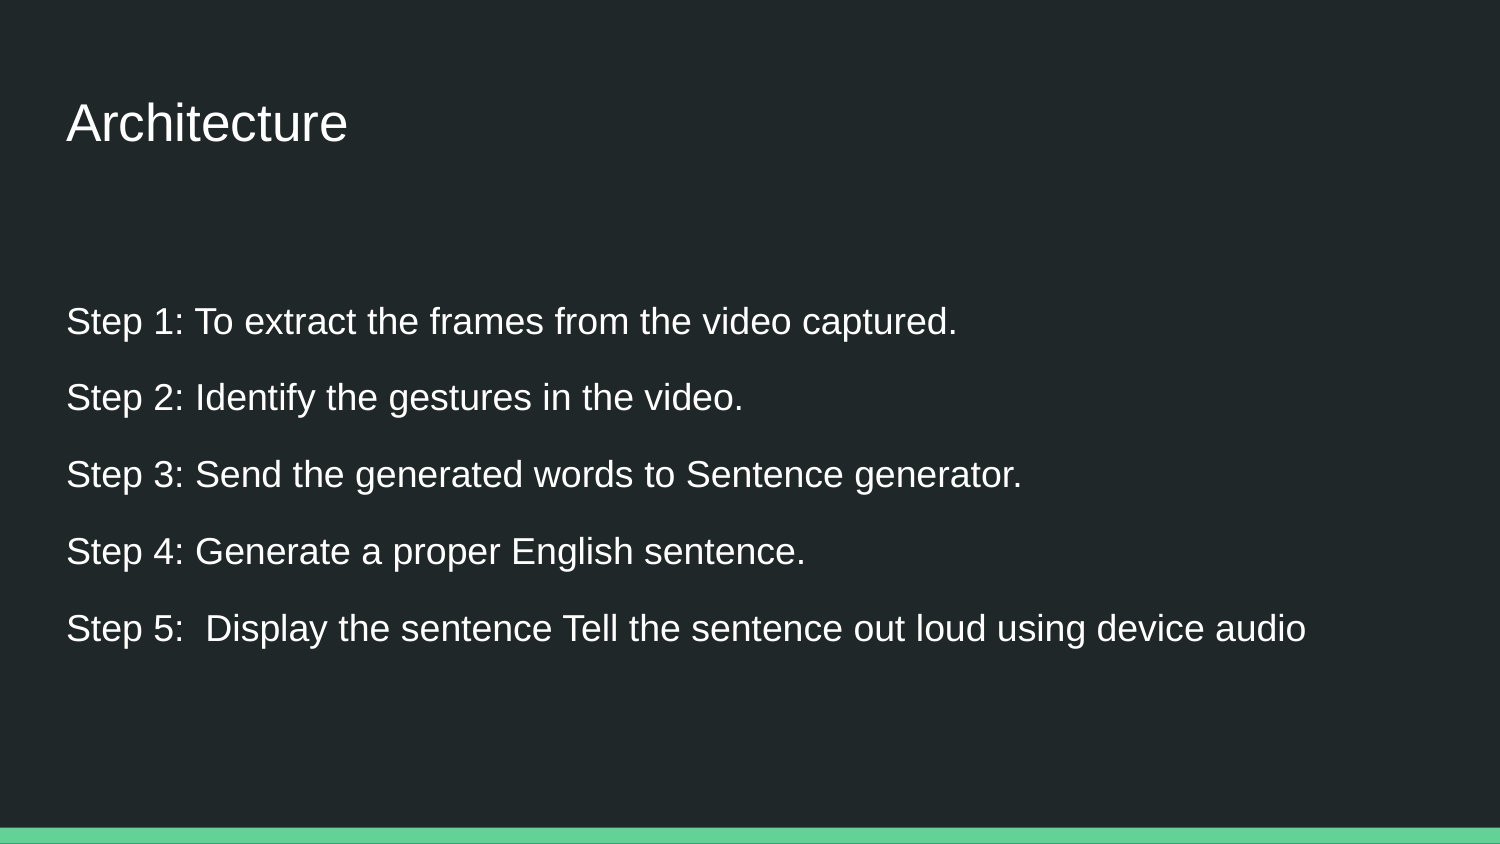

# Architecture
Step 1: To extract the frames from the video captured.
Step 2: Identify the gestures in the video.
Step 3: Send the generated words to Sentence generator.
Step 4: Generate a proper English sentence.
Step 5:  Display the sentence Tell the sentence out loud using device audio